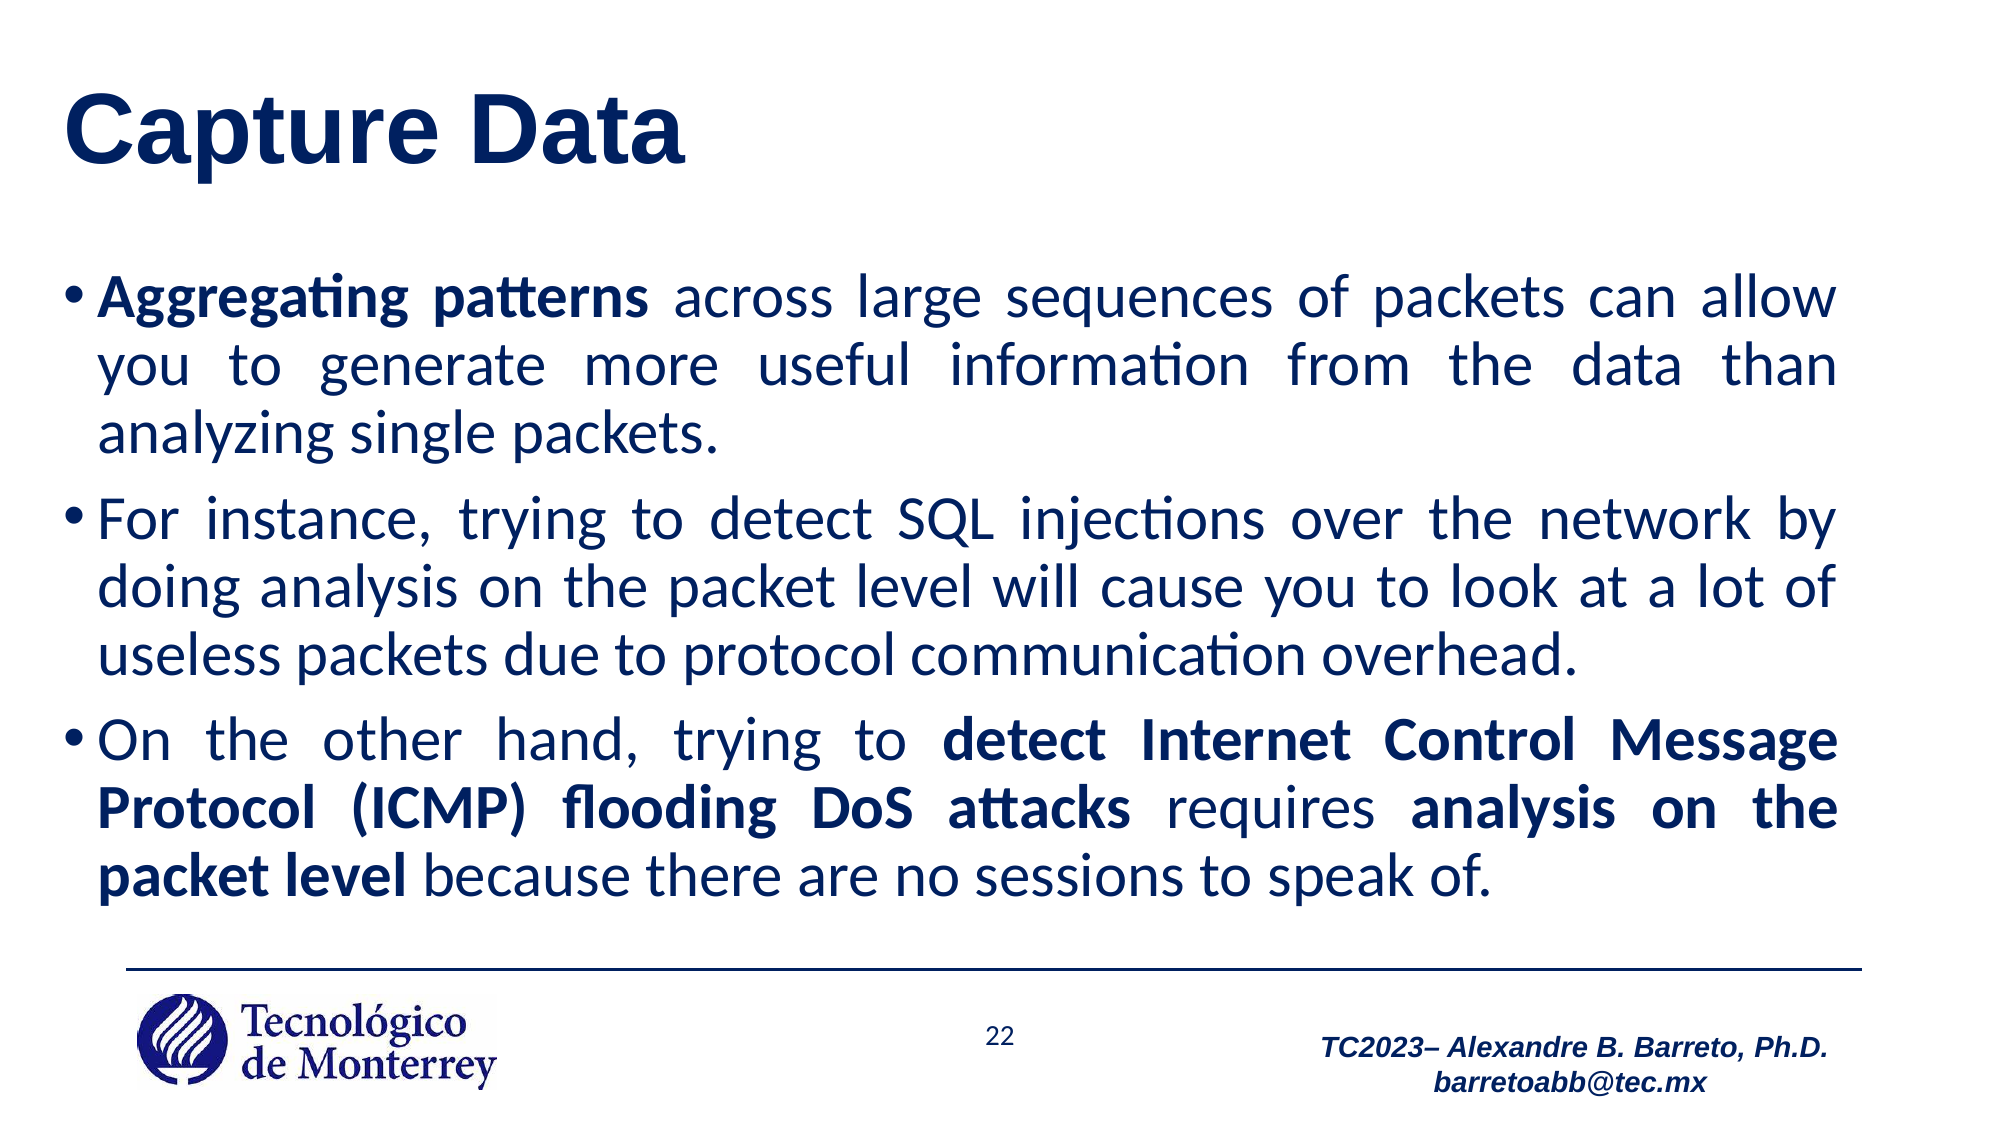

# Capture Data
Aggregating patterns across large sequences of packets can allow you to generate more useful information from the data than analyzing single packets.
For instance, trying to detect SQL injections over the network by doing analysis on the packet level will cause you to look at a lot of useless packets due to protocol communication overhead.
On the other hand, trying to detect Internet Control Message Protocol (ICMP) flooding DoS attacks requires analysis on the packet level because there are no sessions to speak of.